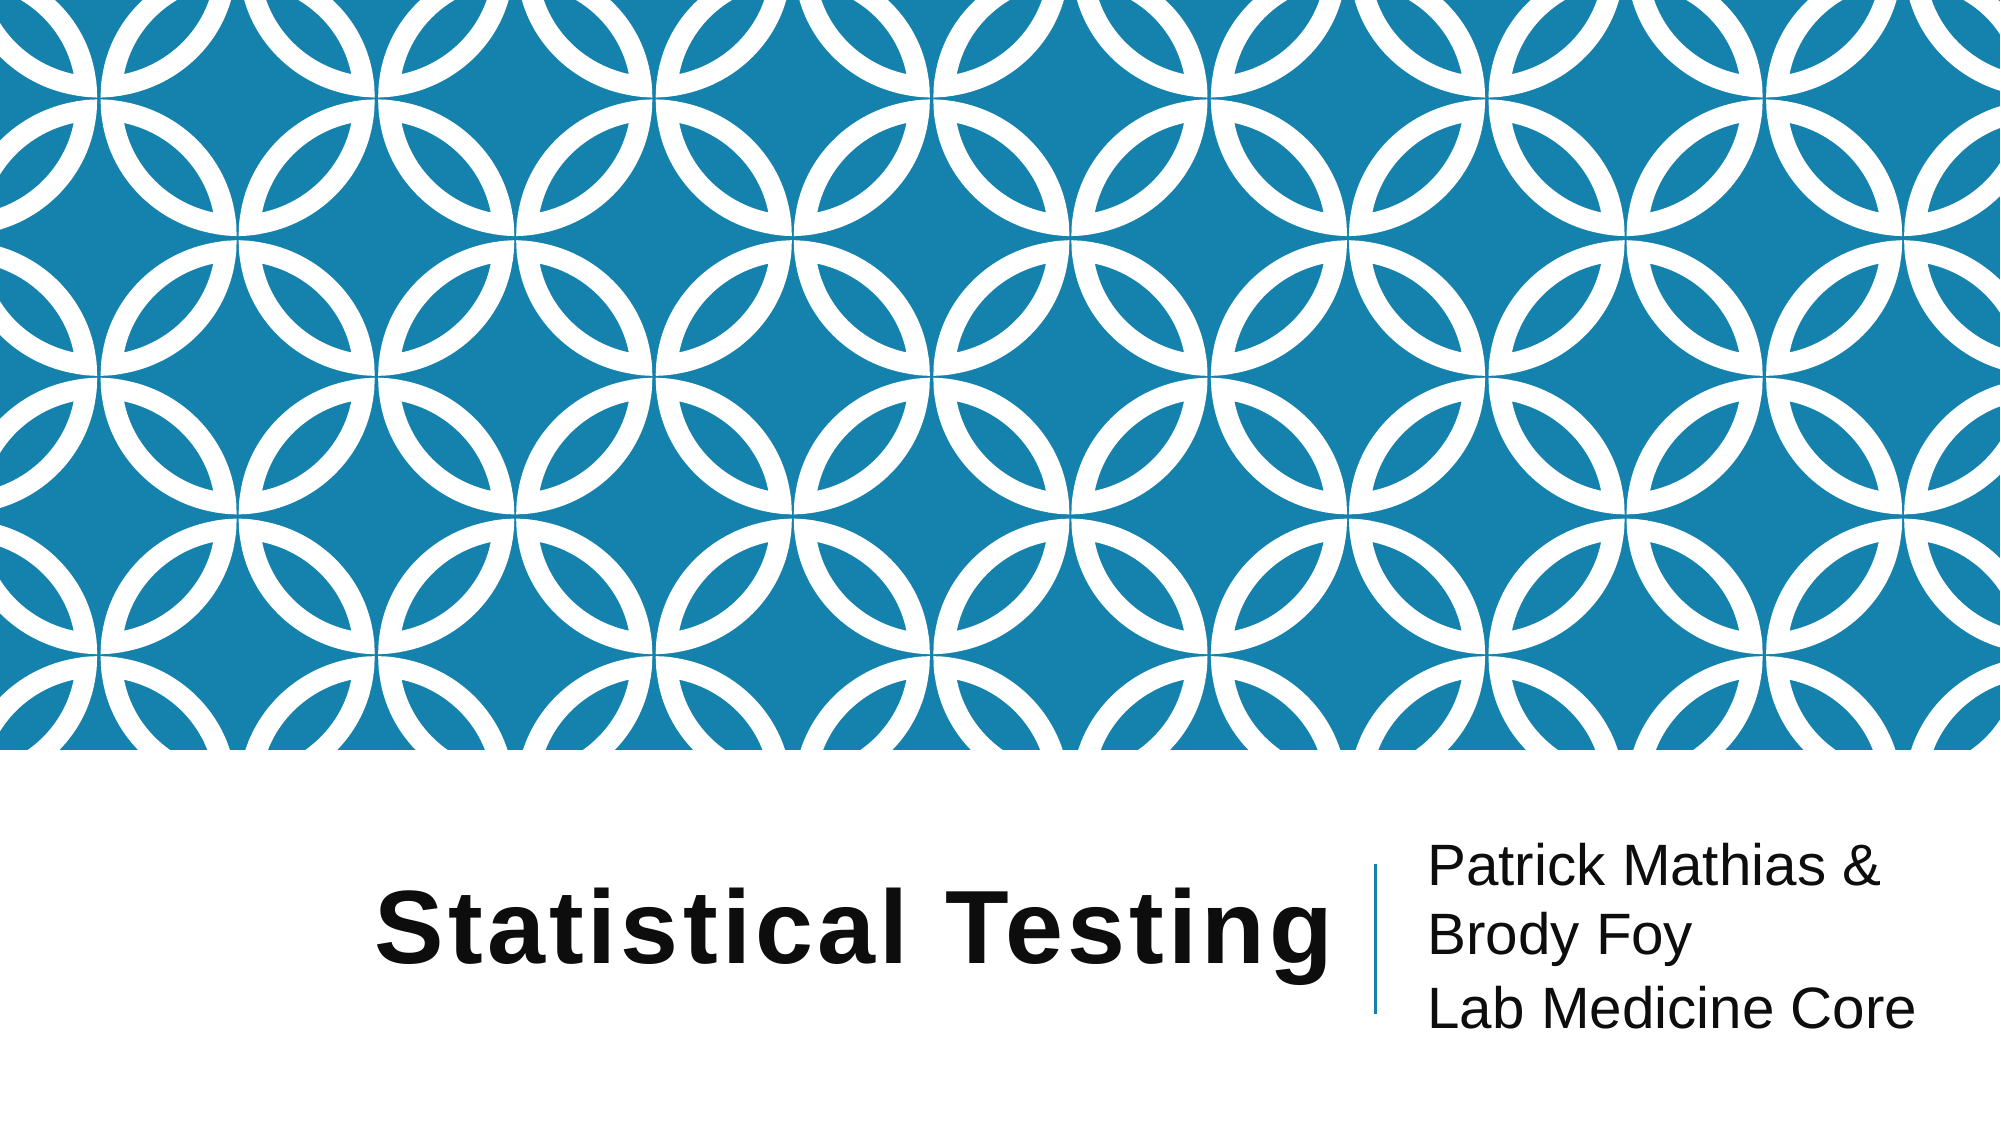

# Statistical Testing
Patrick Mathias & Brody Foy
Lab Medicine Core